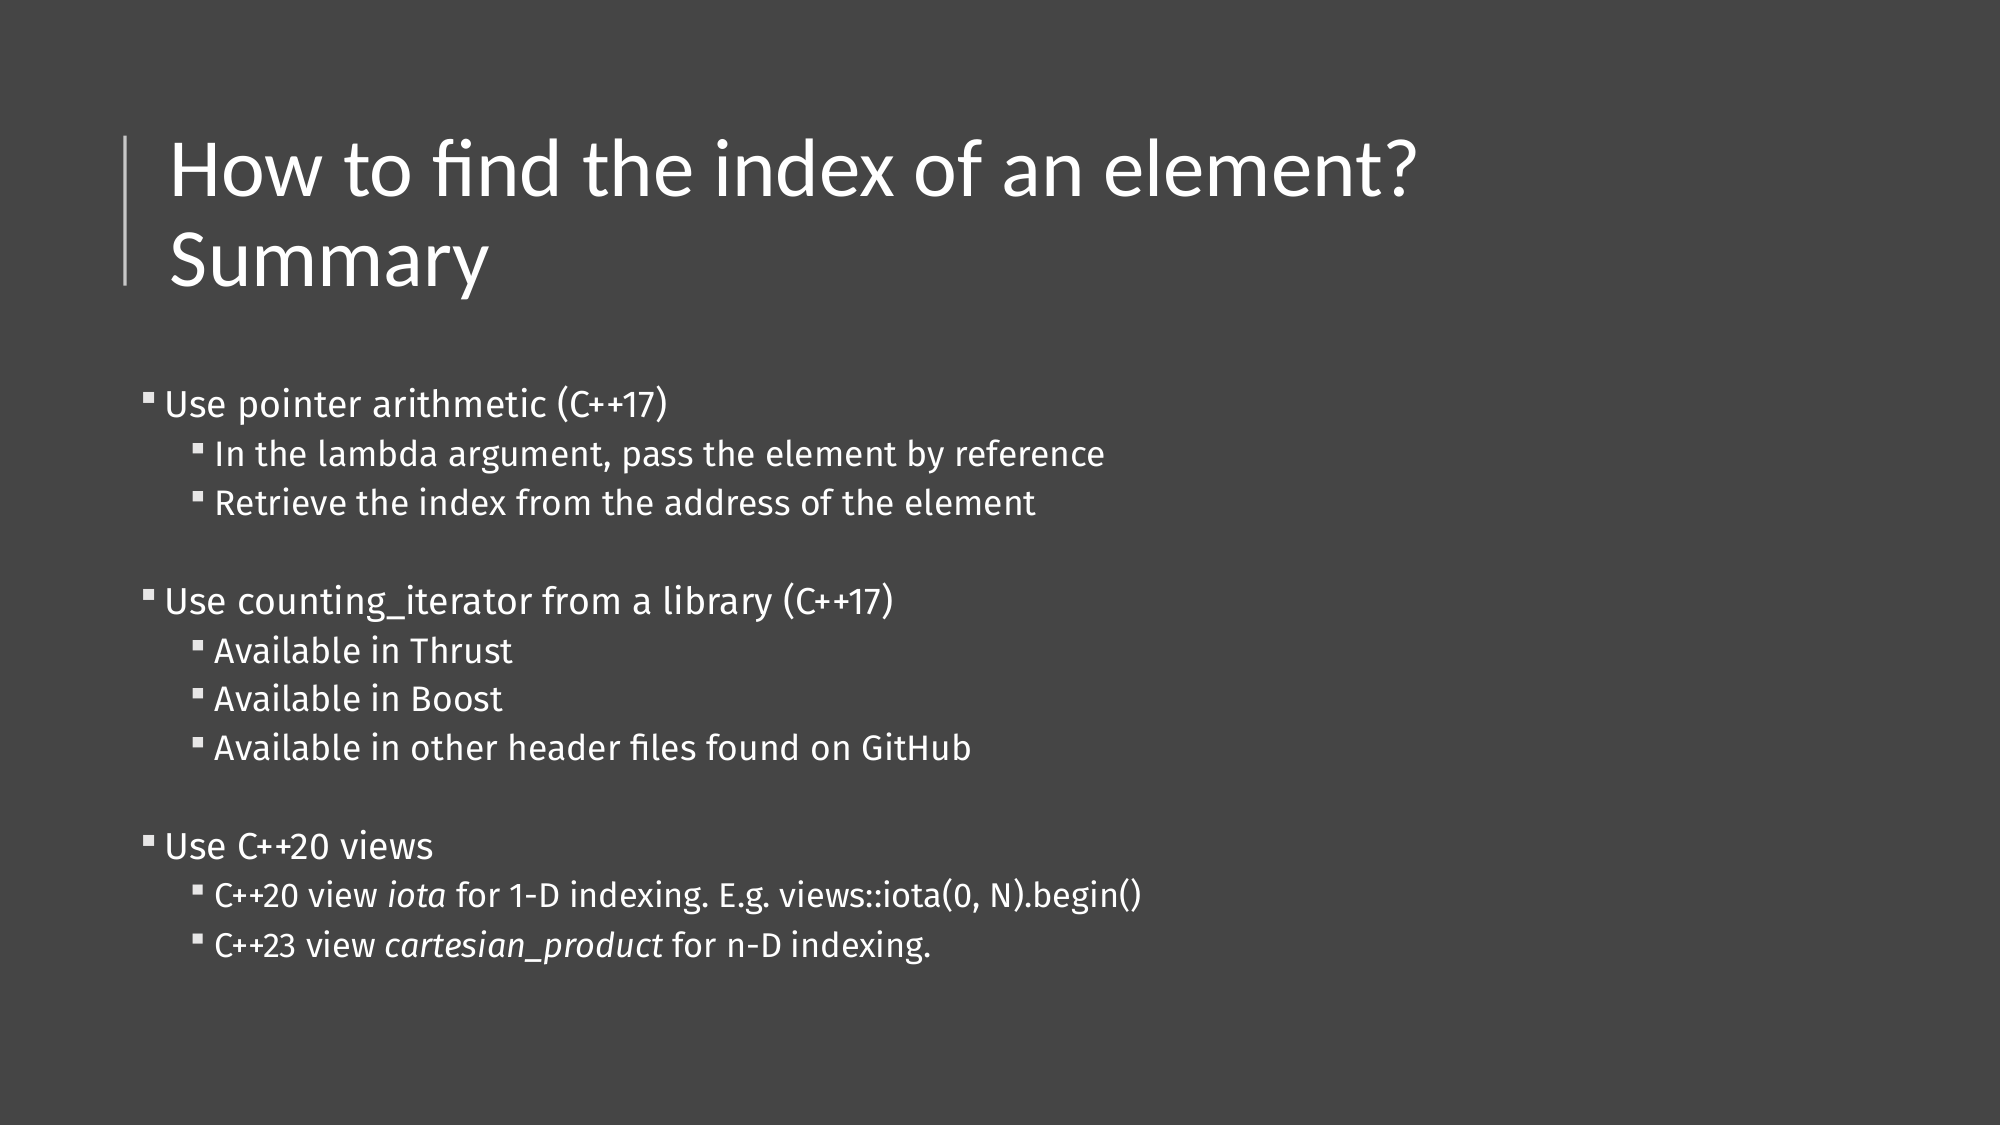

# How to find the index of an element? Summary
Use pointer arithmetic (C++17)
In the lambda argument, pass the element by reference
Retrieve the index from the address of the element
Use counting_iterator from a library (C++17)
Available in Thrust
Available in Boost
Available in other header files found on GitHub
Use C++20 views
C++20 view iota for 1-D indexing. E.g. views::iota(0, N).begin()
C++23 view cartesian_product for n-D indexing.